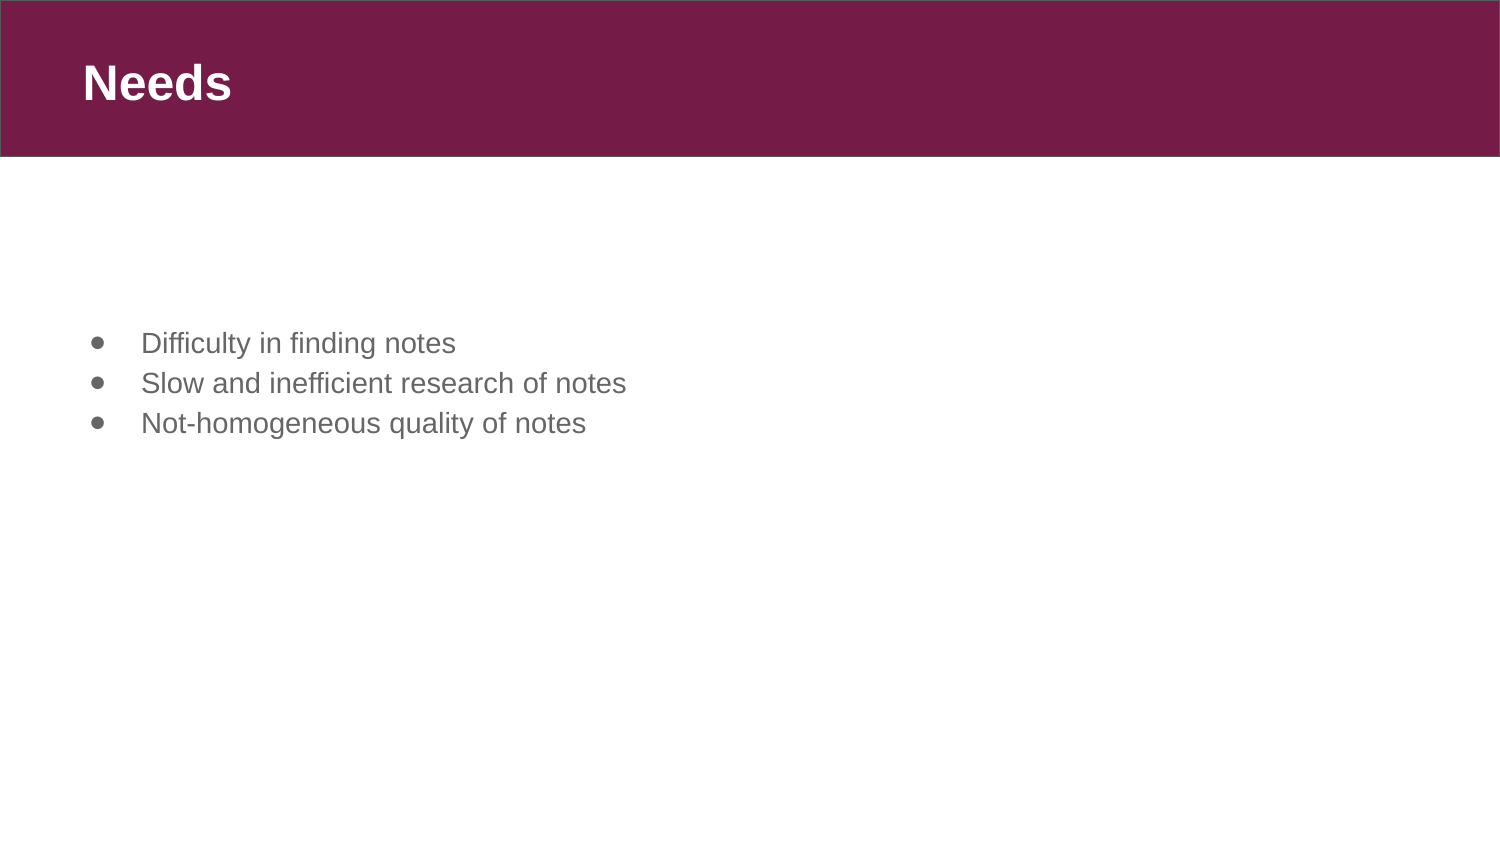

Needs
# Needs
Difficulty in finding notes
Slow and inefficient research of notes
Not-homogeneous quality of notes